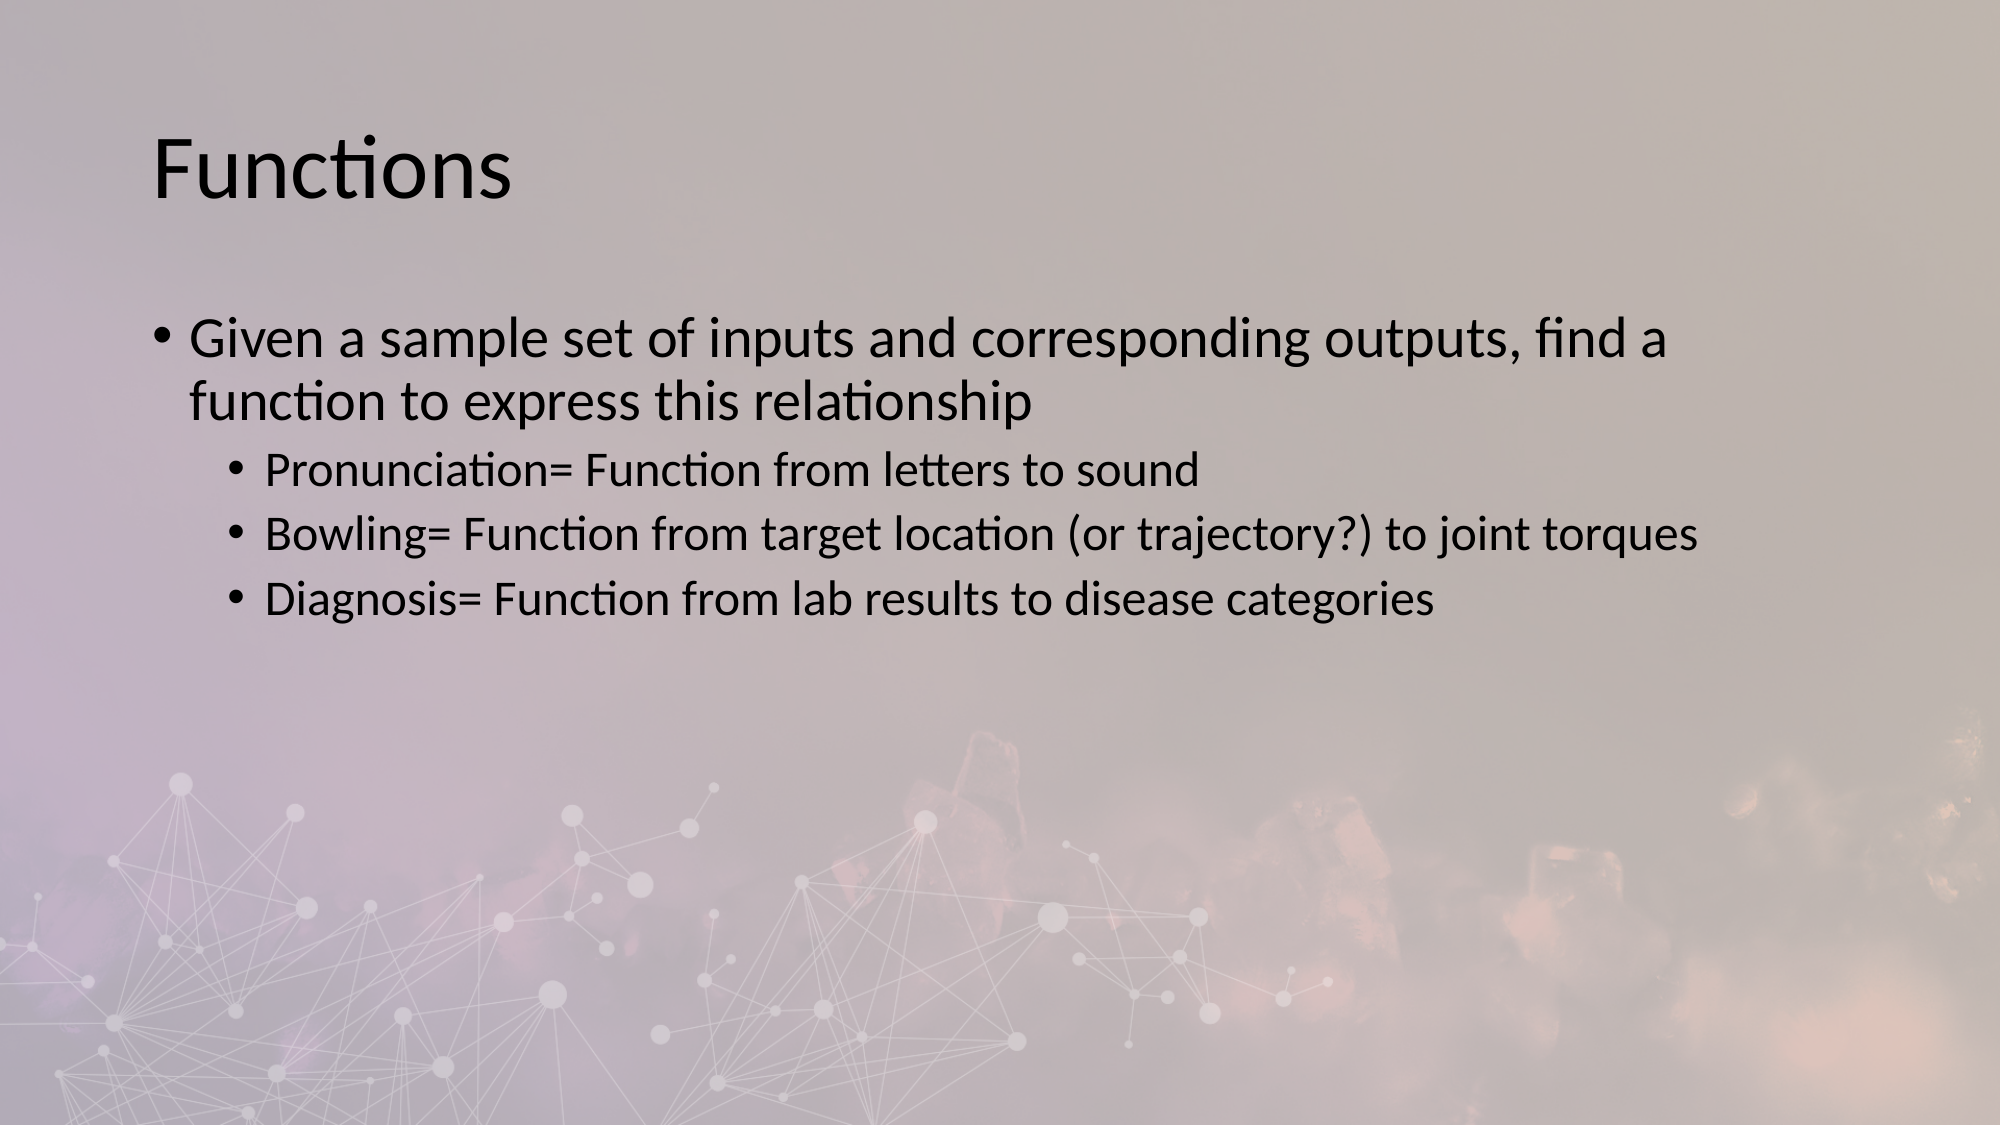

# Functions
Given a sample set of inputs and corresponding outputs, find a function to express this relationship
Pronunciation= Function from letters to sound
Bowling= Function from target location (or trajectory?) to joint torques
Diagnosis= Function from lab results to disease categories